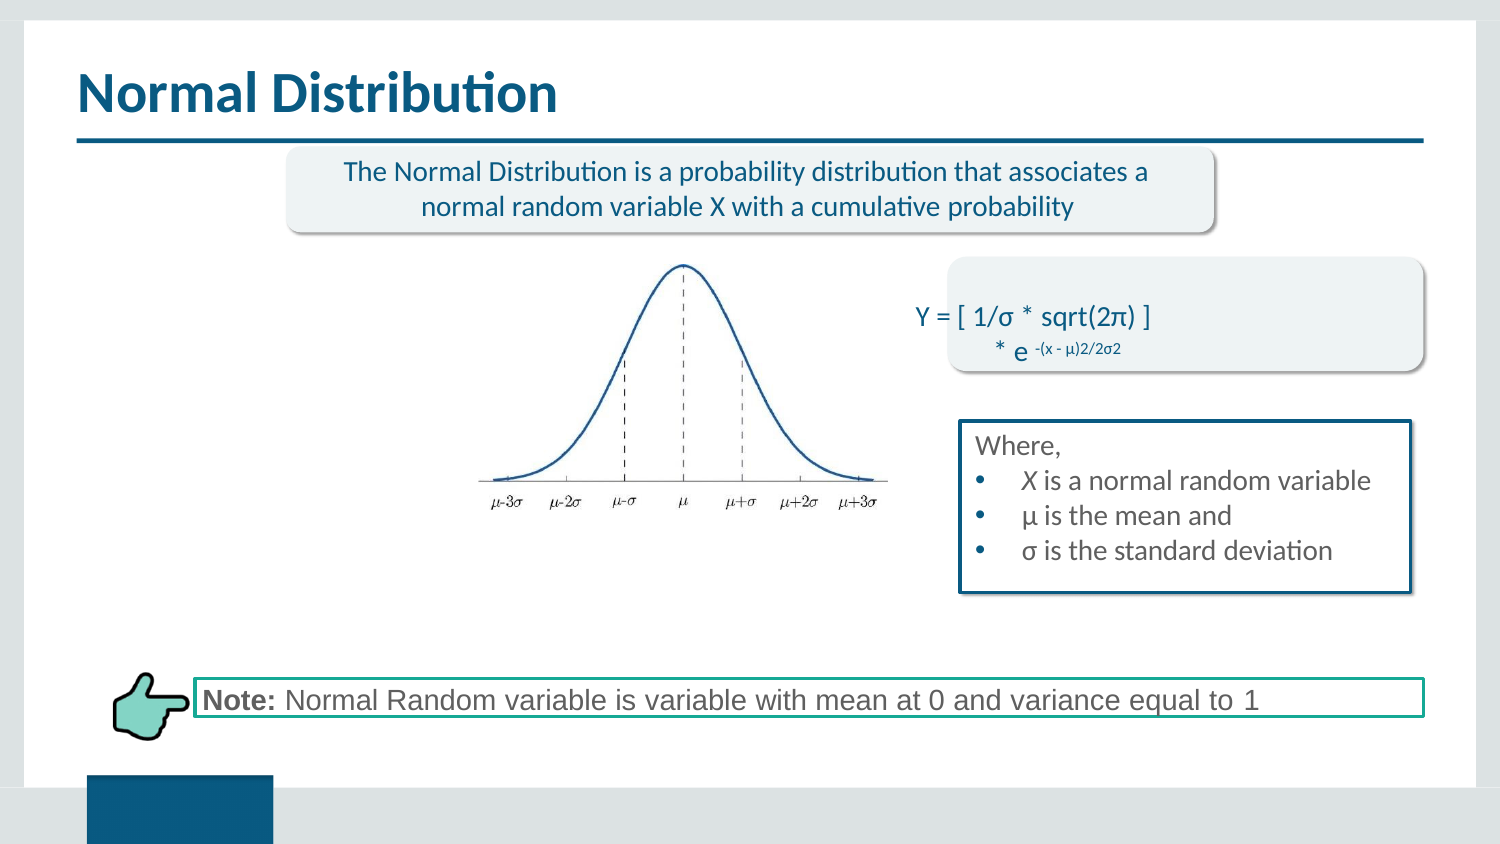

# Normal Distribution

The Normal Distribution is a probability distribution that associates a  normal random variable X with a cumulative probability

Y = [ 1/σ * sqrt(2π) ] * e -(x - μ)2/2σ2

Where,
X is a normal random variable
μ is the mean and
σ is the standard deviation

Note: Normal Random variable is variable with mean at 0 and variance equal to 1